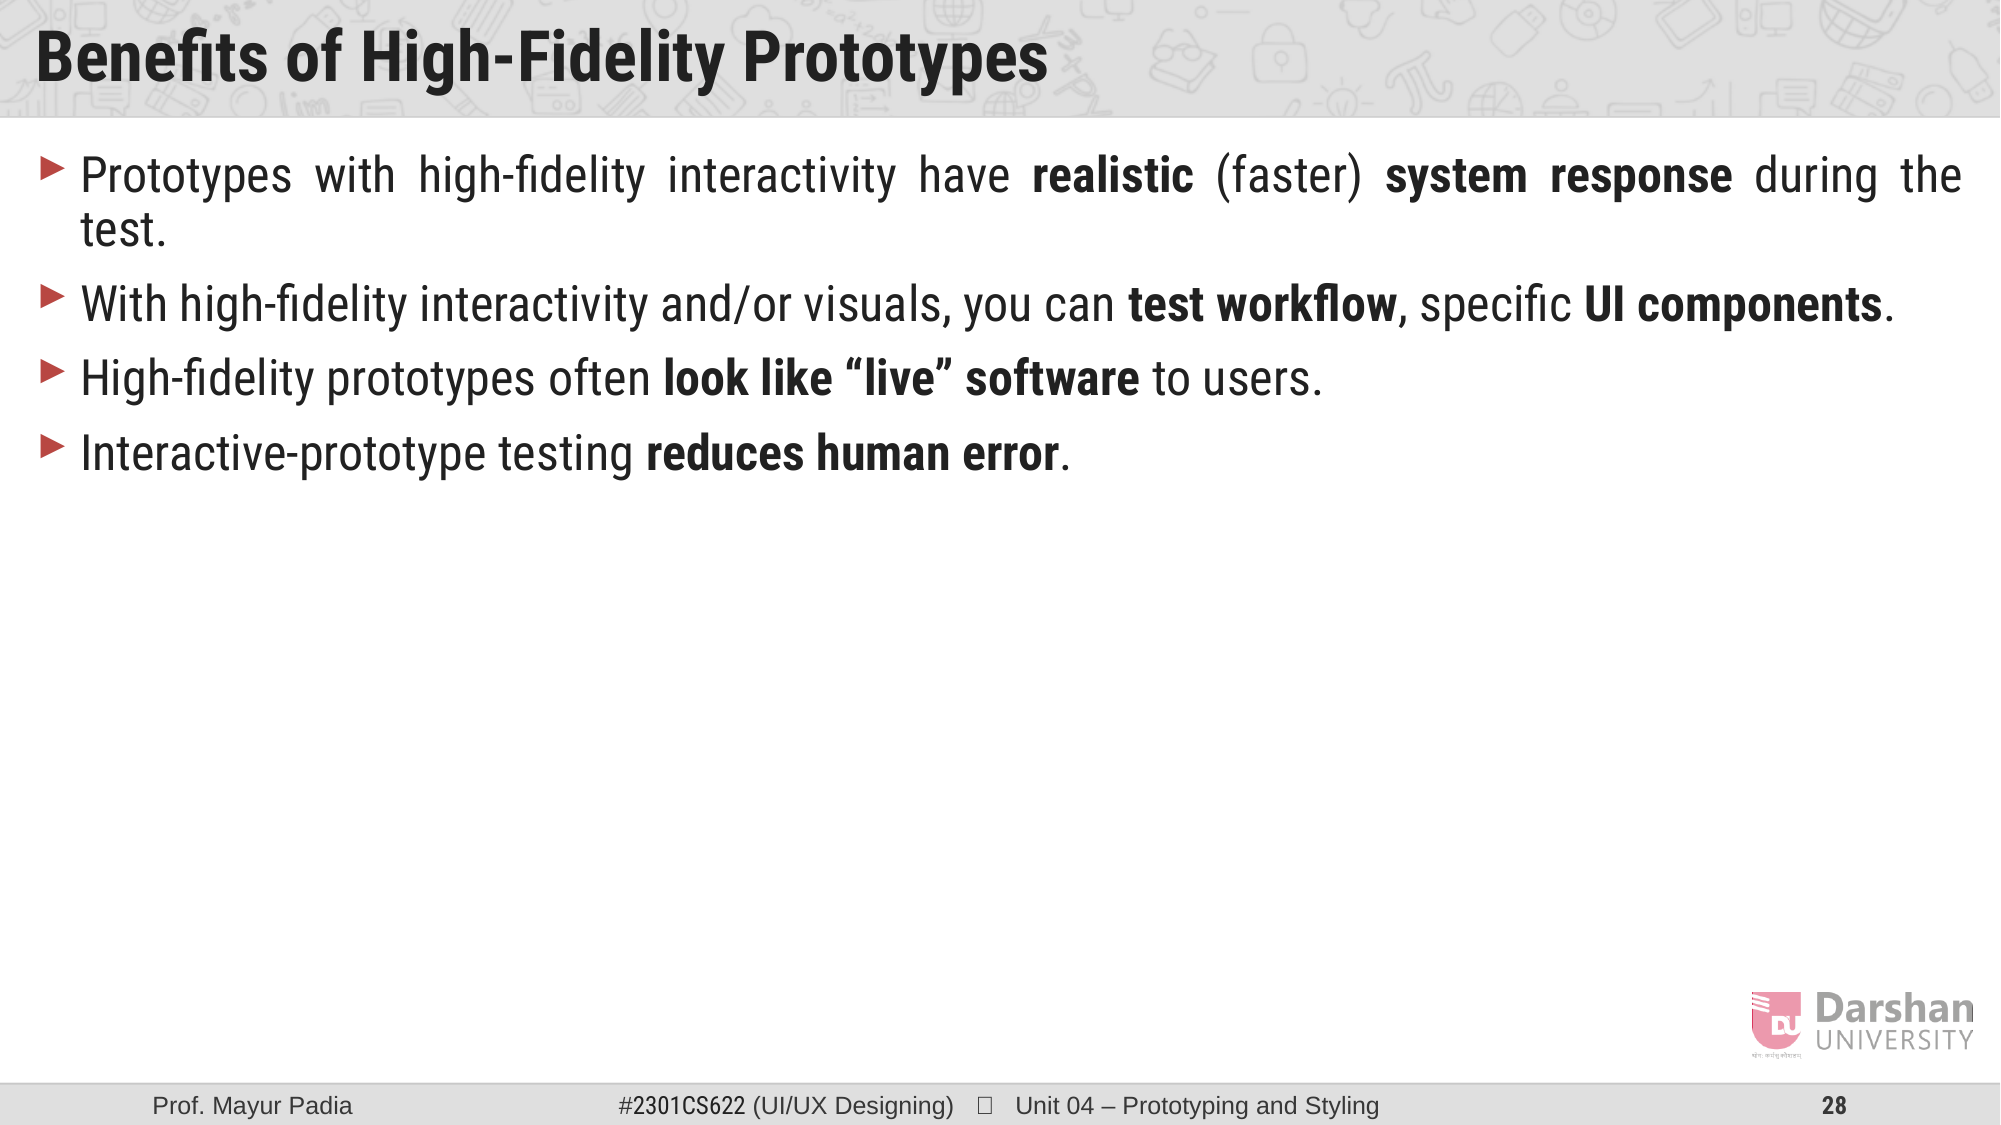

# Benefits of High-Fidelity Prototypes
Prototypes with high-fidelity interactivity have realistic (faster) system response during the test.
With high-fidelity interactivity and/or visuals, you can test workflow, specific UI components.
High-fidelity prototypes often look like “live” software to users.
Interactive-prototype testing reduces human error.